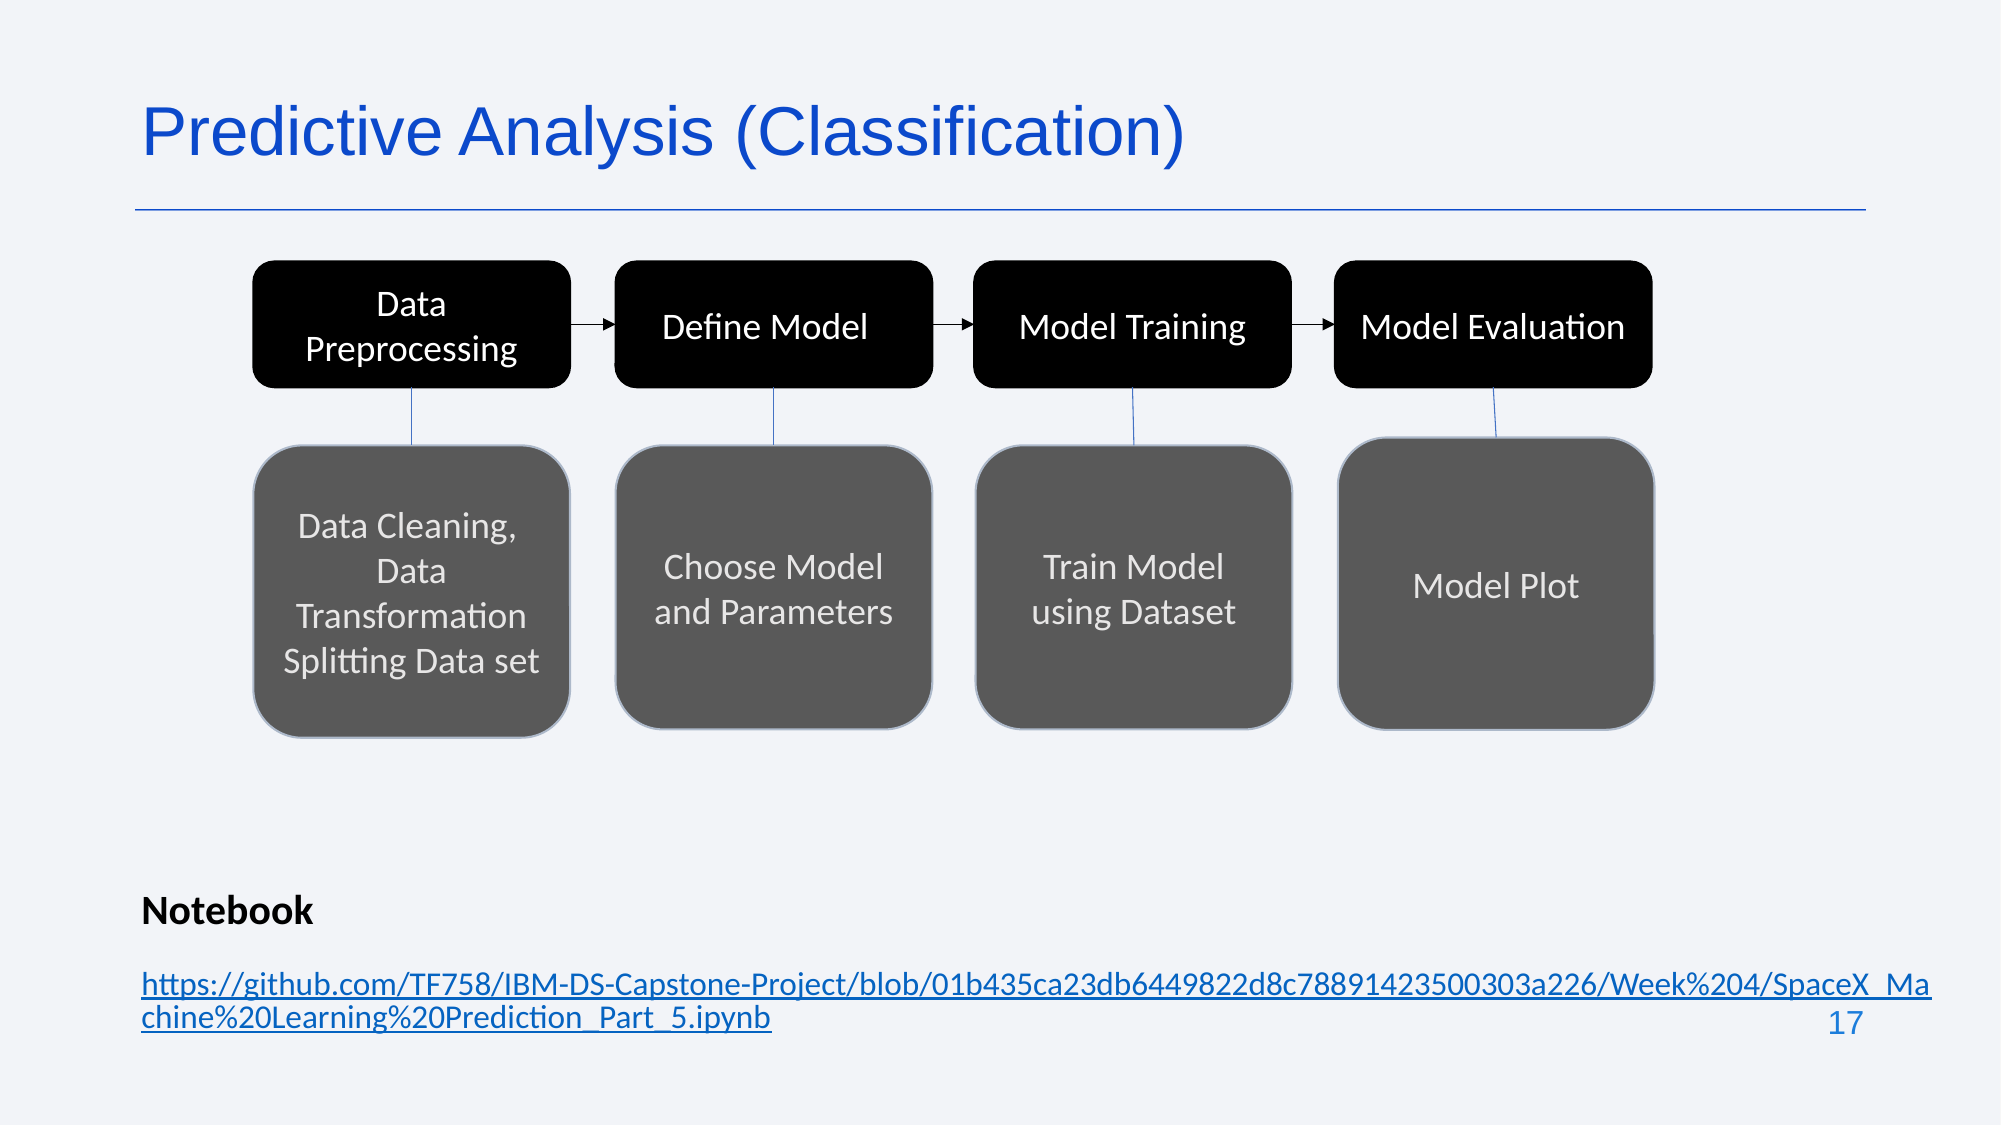

Predictive Analysis (Classification)
Data Preprocessing
Define Model
Model Training
Model Evaluation
Model Plot
Data Cleaning,
Data Transformation
Splitting Data set
Choose Model
and Parameters
Train Model using Dataset
Notebook
https://github.com/TF758/IBM-DS-Capstone-Project/blob/01b435ca23db6449822d8c78891423500303a226/Week%204/SpaceX_Machine%20Learning%20Prediction_Part_5.ipynb
17